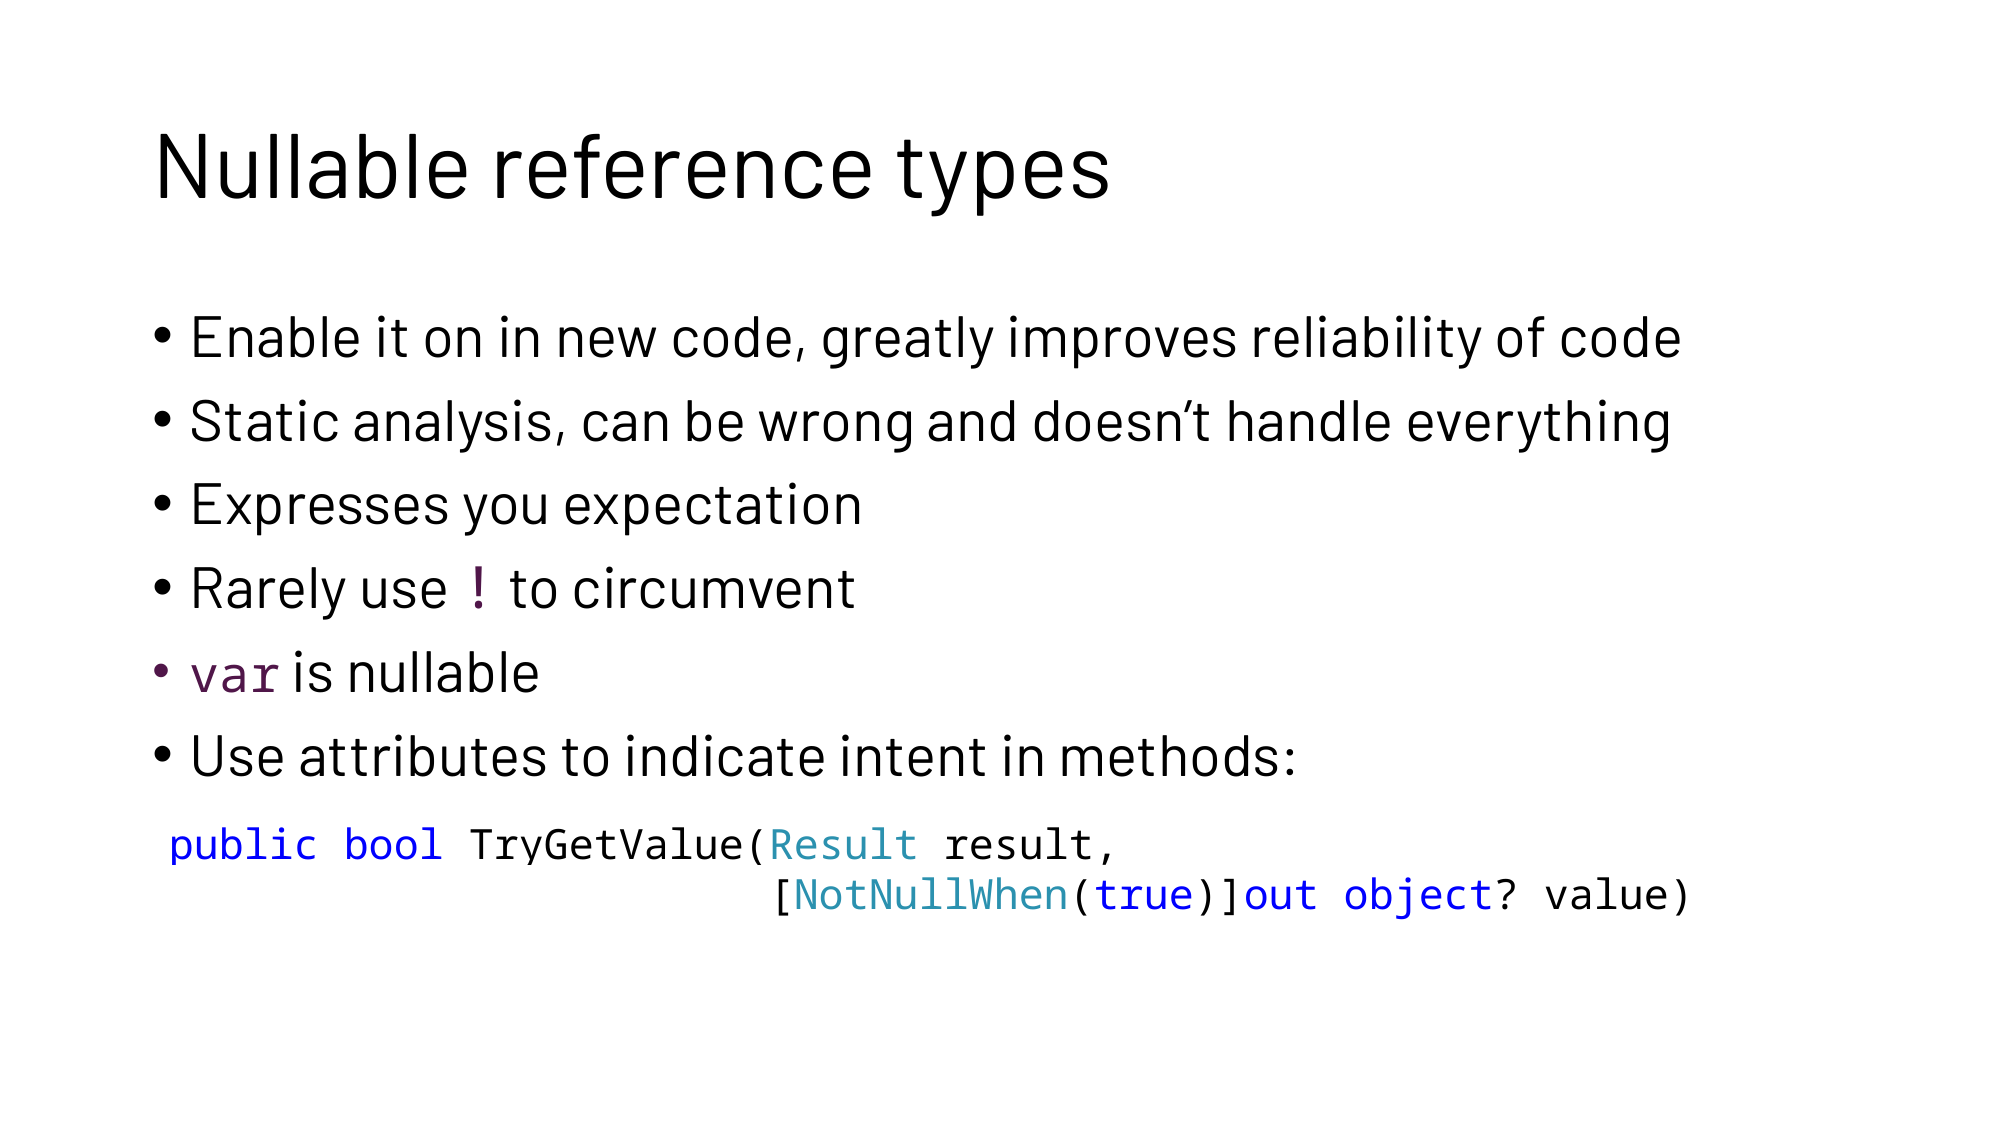

# Nullable reference types
Enable it on in new code, greatly improves reliability of code
Static analysis, can be wrong and doesn’t handle everything
Expresses you expectation
Rarely use ! to circumvent
var is nullable
Use attributes to indicate intent in methods:
 public bool TryGetValue(Result result,
                         [NotNullWhen(true)]out object? value)